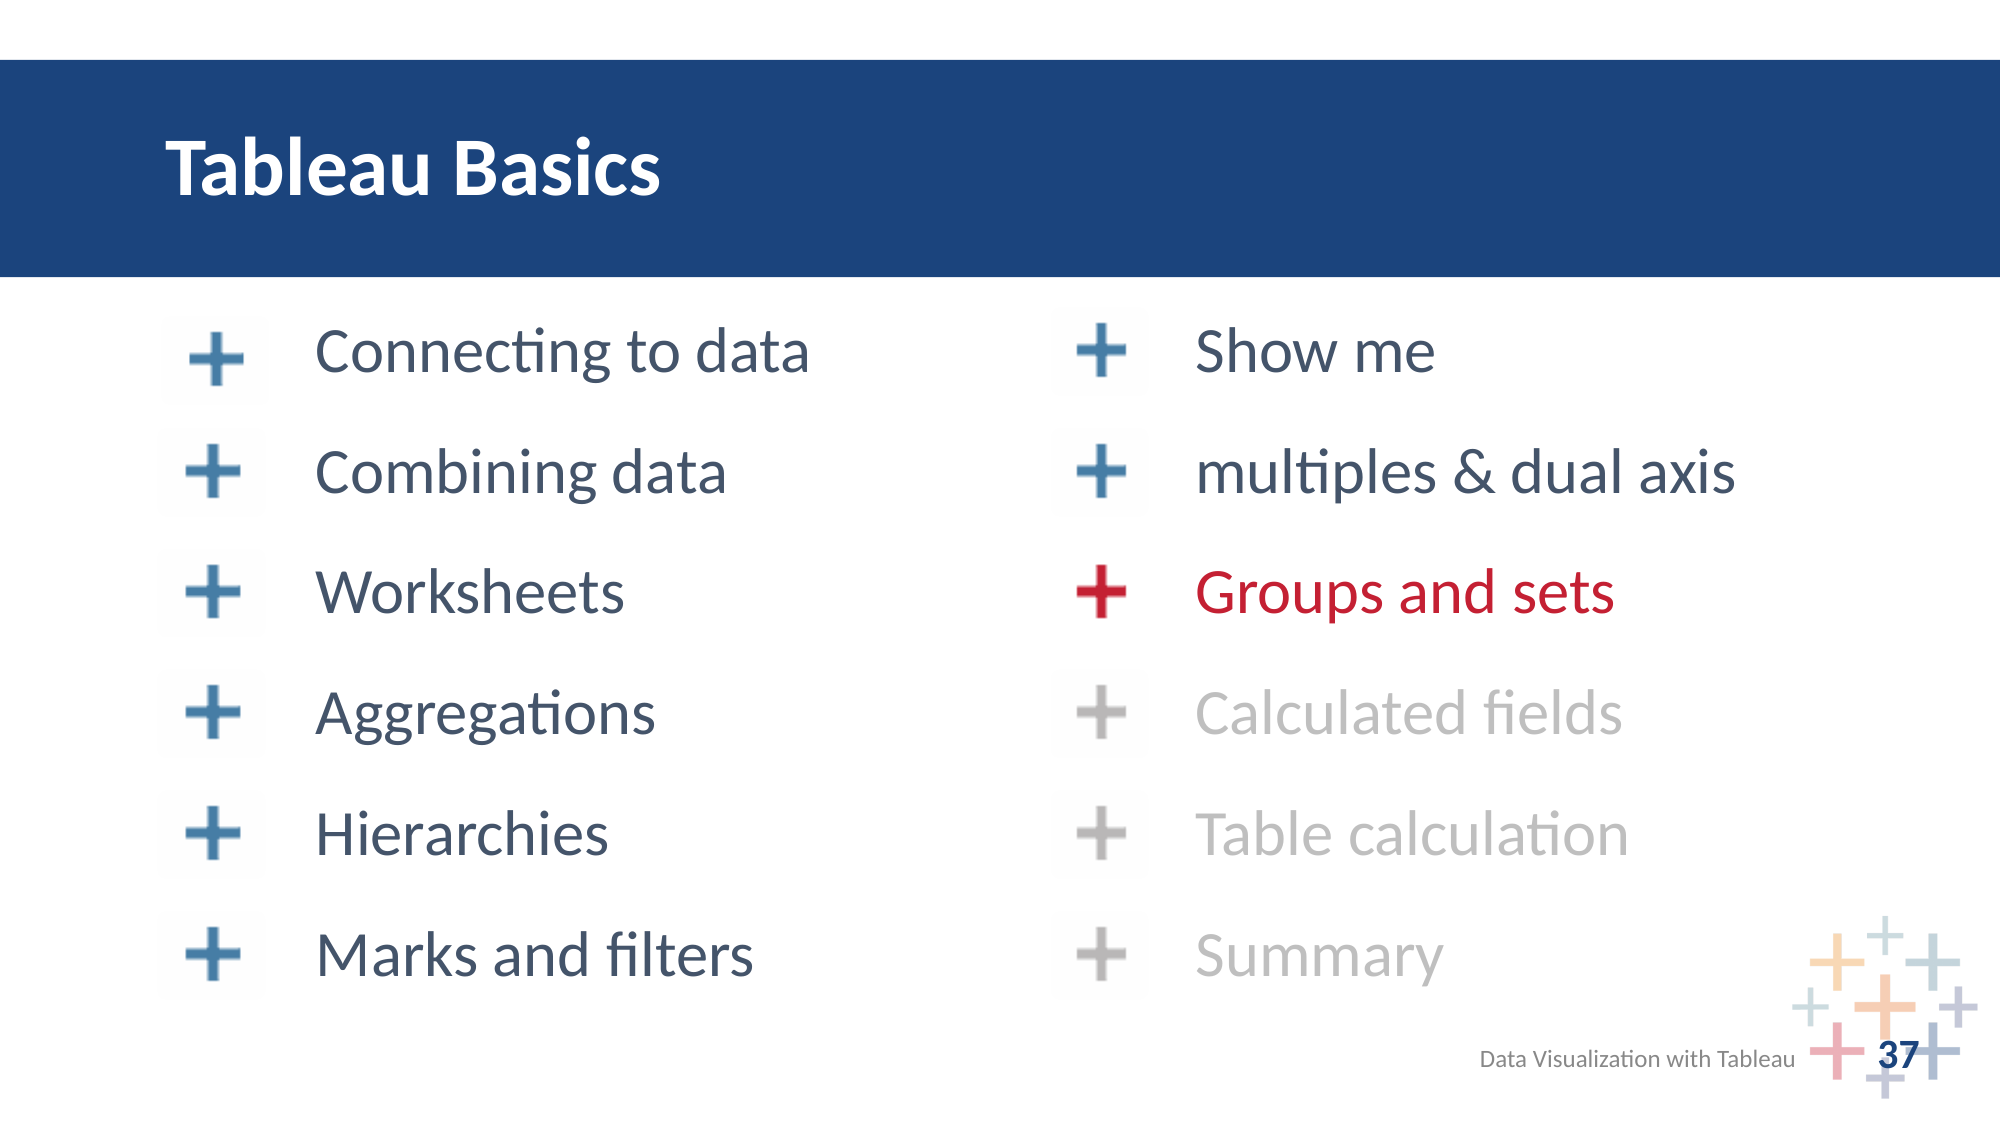

Tableau Basics
#

Connecting to data

Combining data

Worksheets

Aggregations

Hierarchies

Marks and filters

Show me

multiples & dual axis

Groups and sets

Calculated fields

Table calculation

Summary